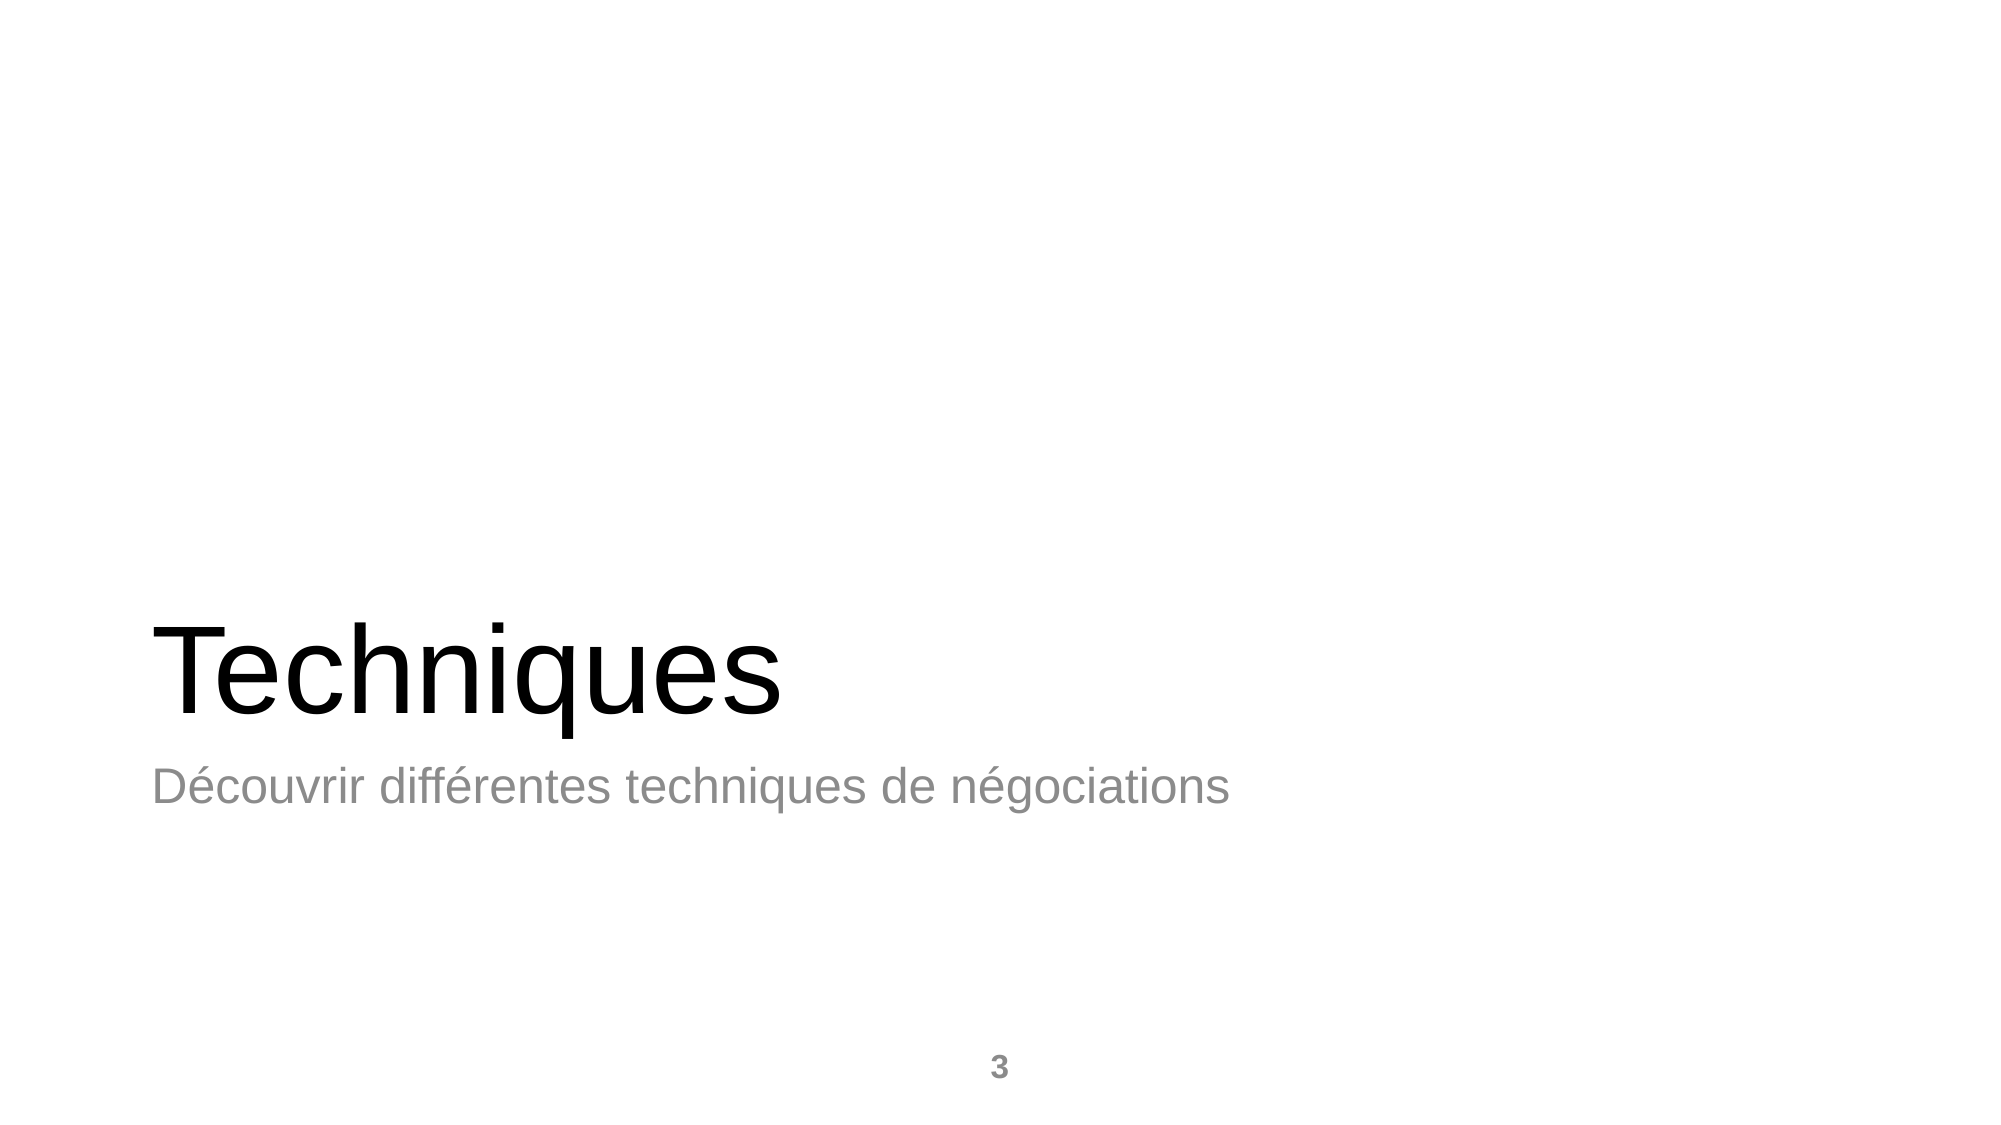

# Techniques
Découvrir différentes techniques de négociations

3